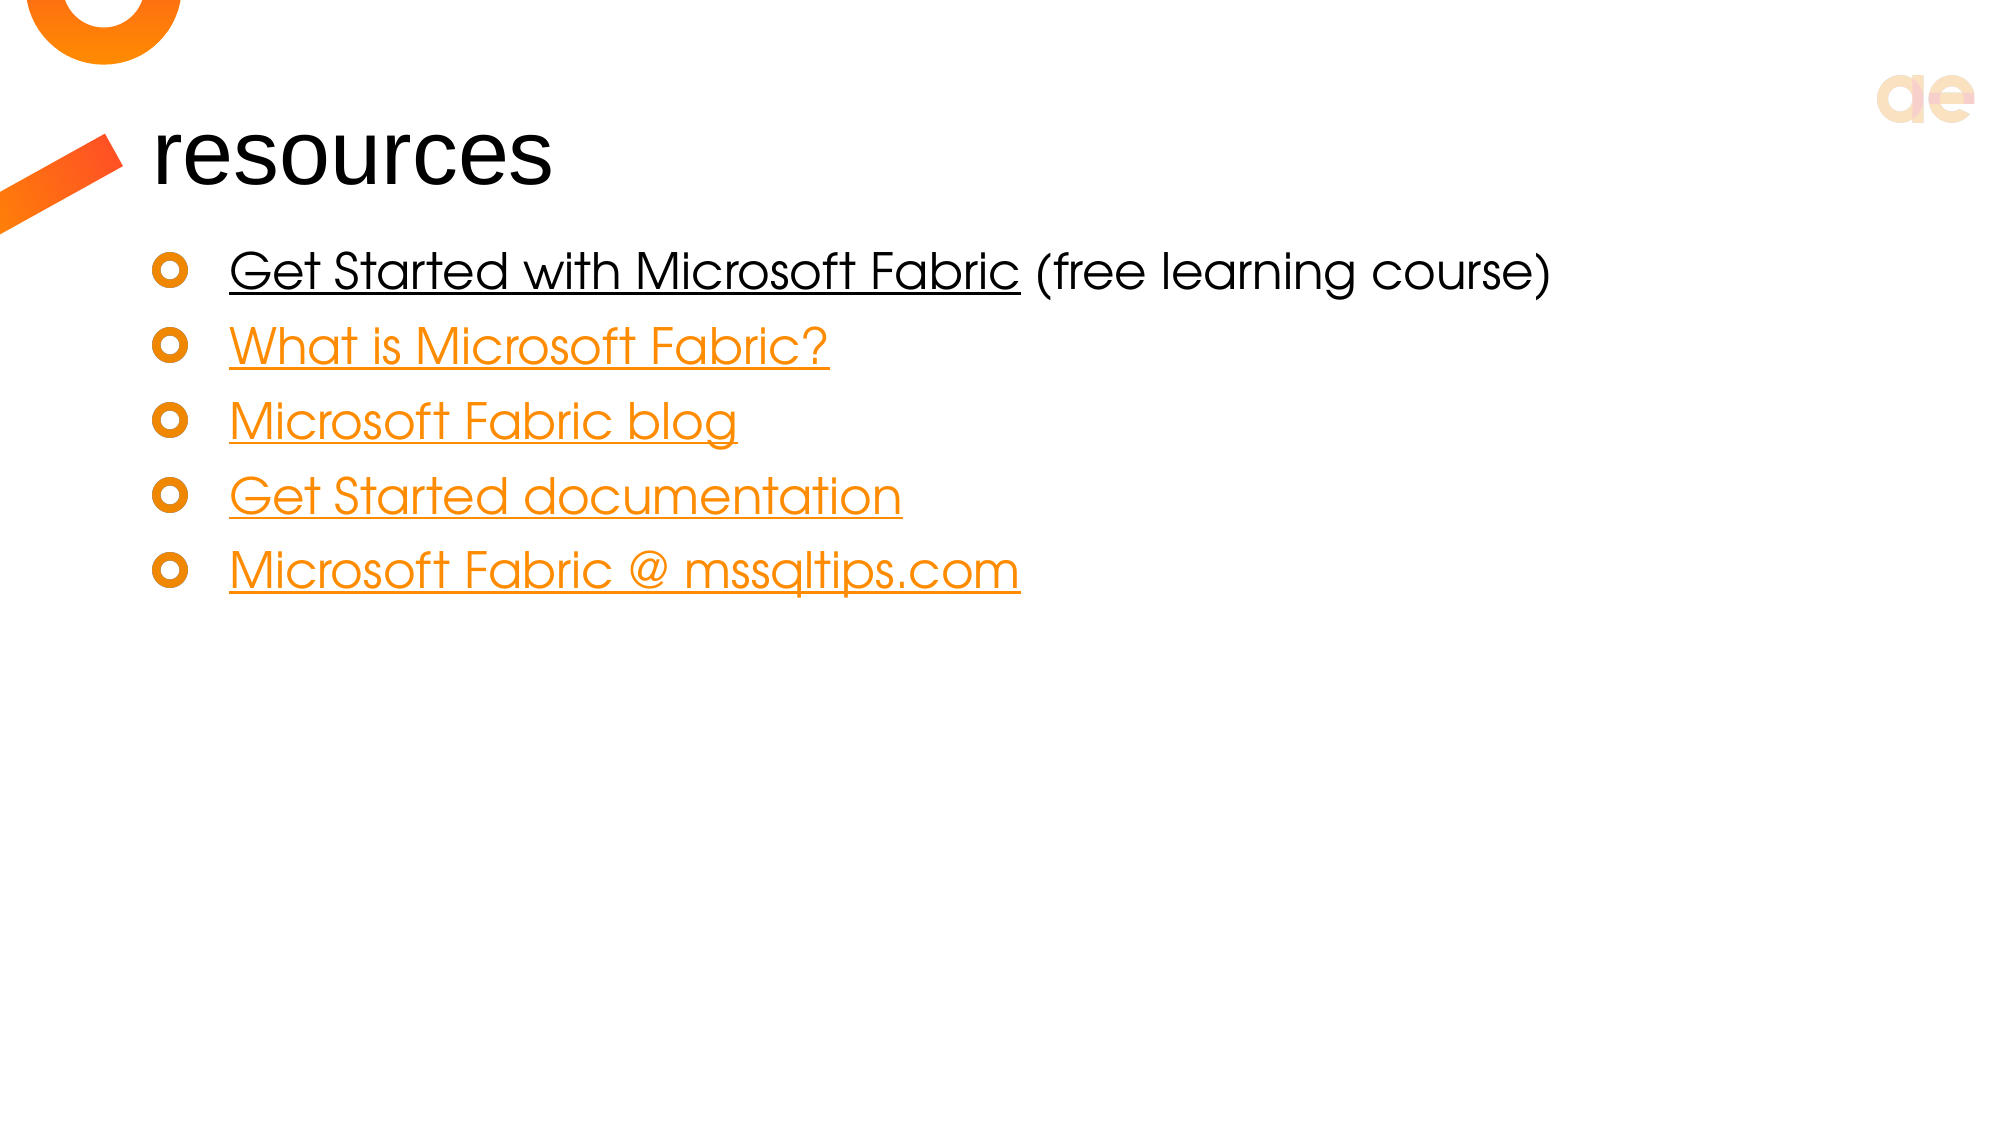

# resources
Get Started with Microsoft Fabric (free learning course)
What is Microsoft Fabric?
Microsoft Fabric blog
Get Started documentation
Microsoft Fabric @ mssqltips.com